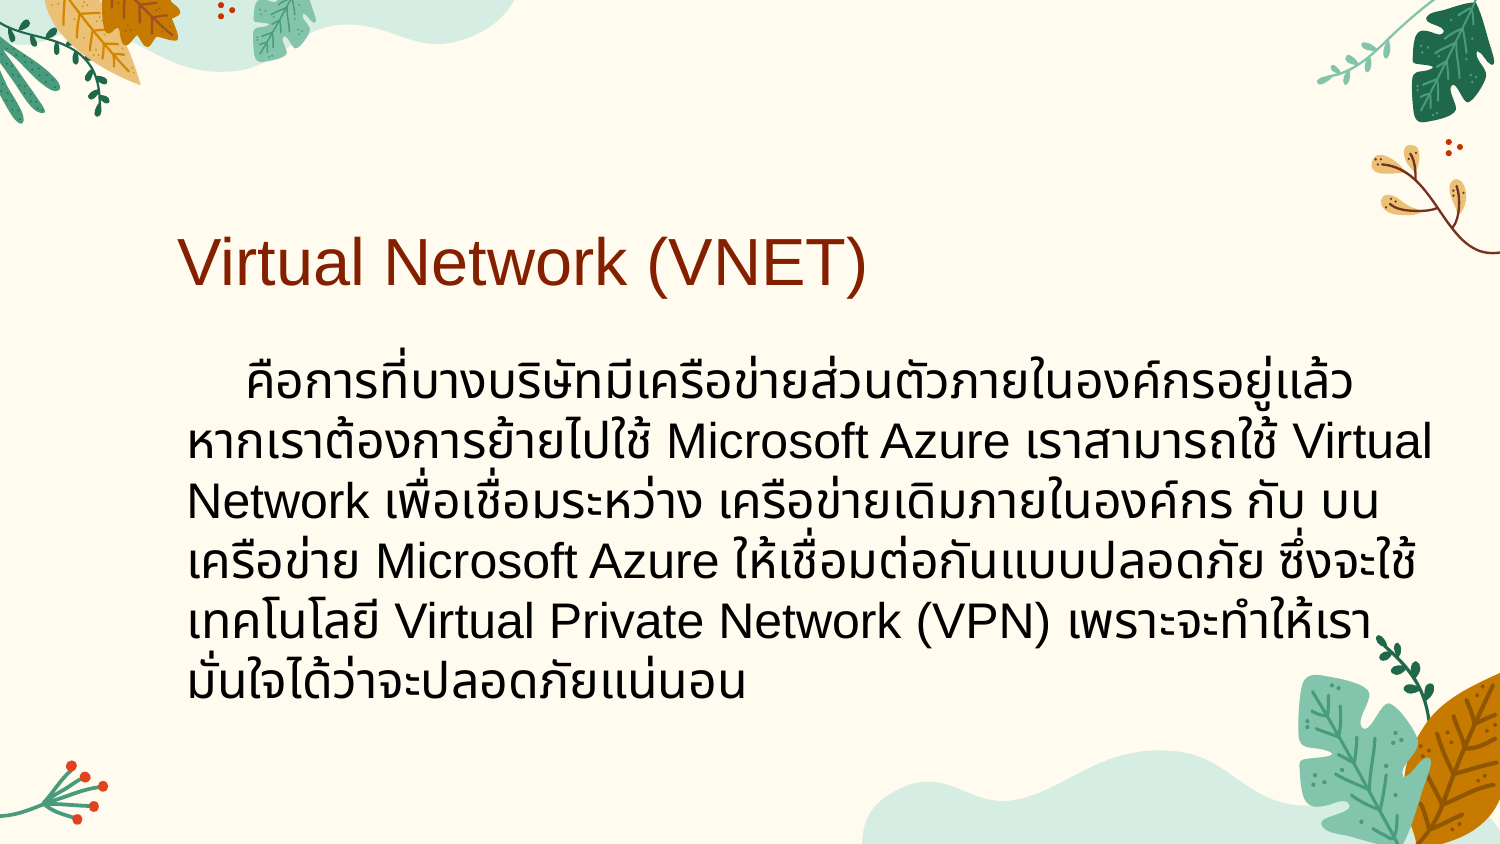

# Virtual Network (VNET)
คือการที่บางบริษัทมีเครือข่ายส่วนตัวภายในองค์กรอยู่แล้ว หากเราต้องการย้ายไปใช้ Microsoft Azure เราสามารถใช้ Virtual Network เพื่อเชื่อมระหว่าง เครือข่ายเดิมภายในองค์กร กับ บนเครือข่าย Microsoft Azure ให้เชื่อมต่อกันแบบปลอดภัย ซึ่งจะใช้ เทคโนโลยี Virtual Private Network (VPN) เพราะจะทำให้เรามั่นใจได้ว่าจะปลอดภัยแน่นอน